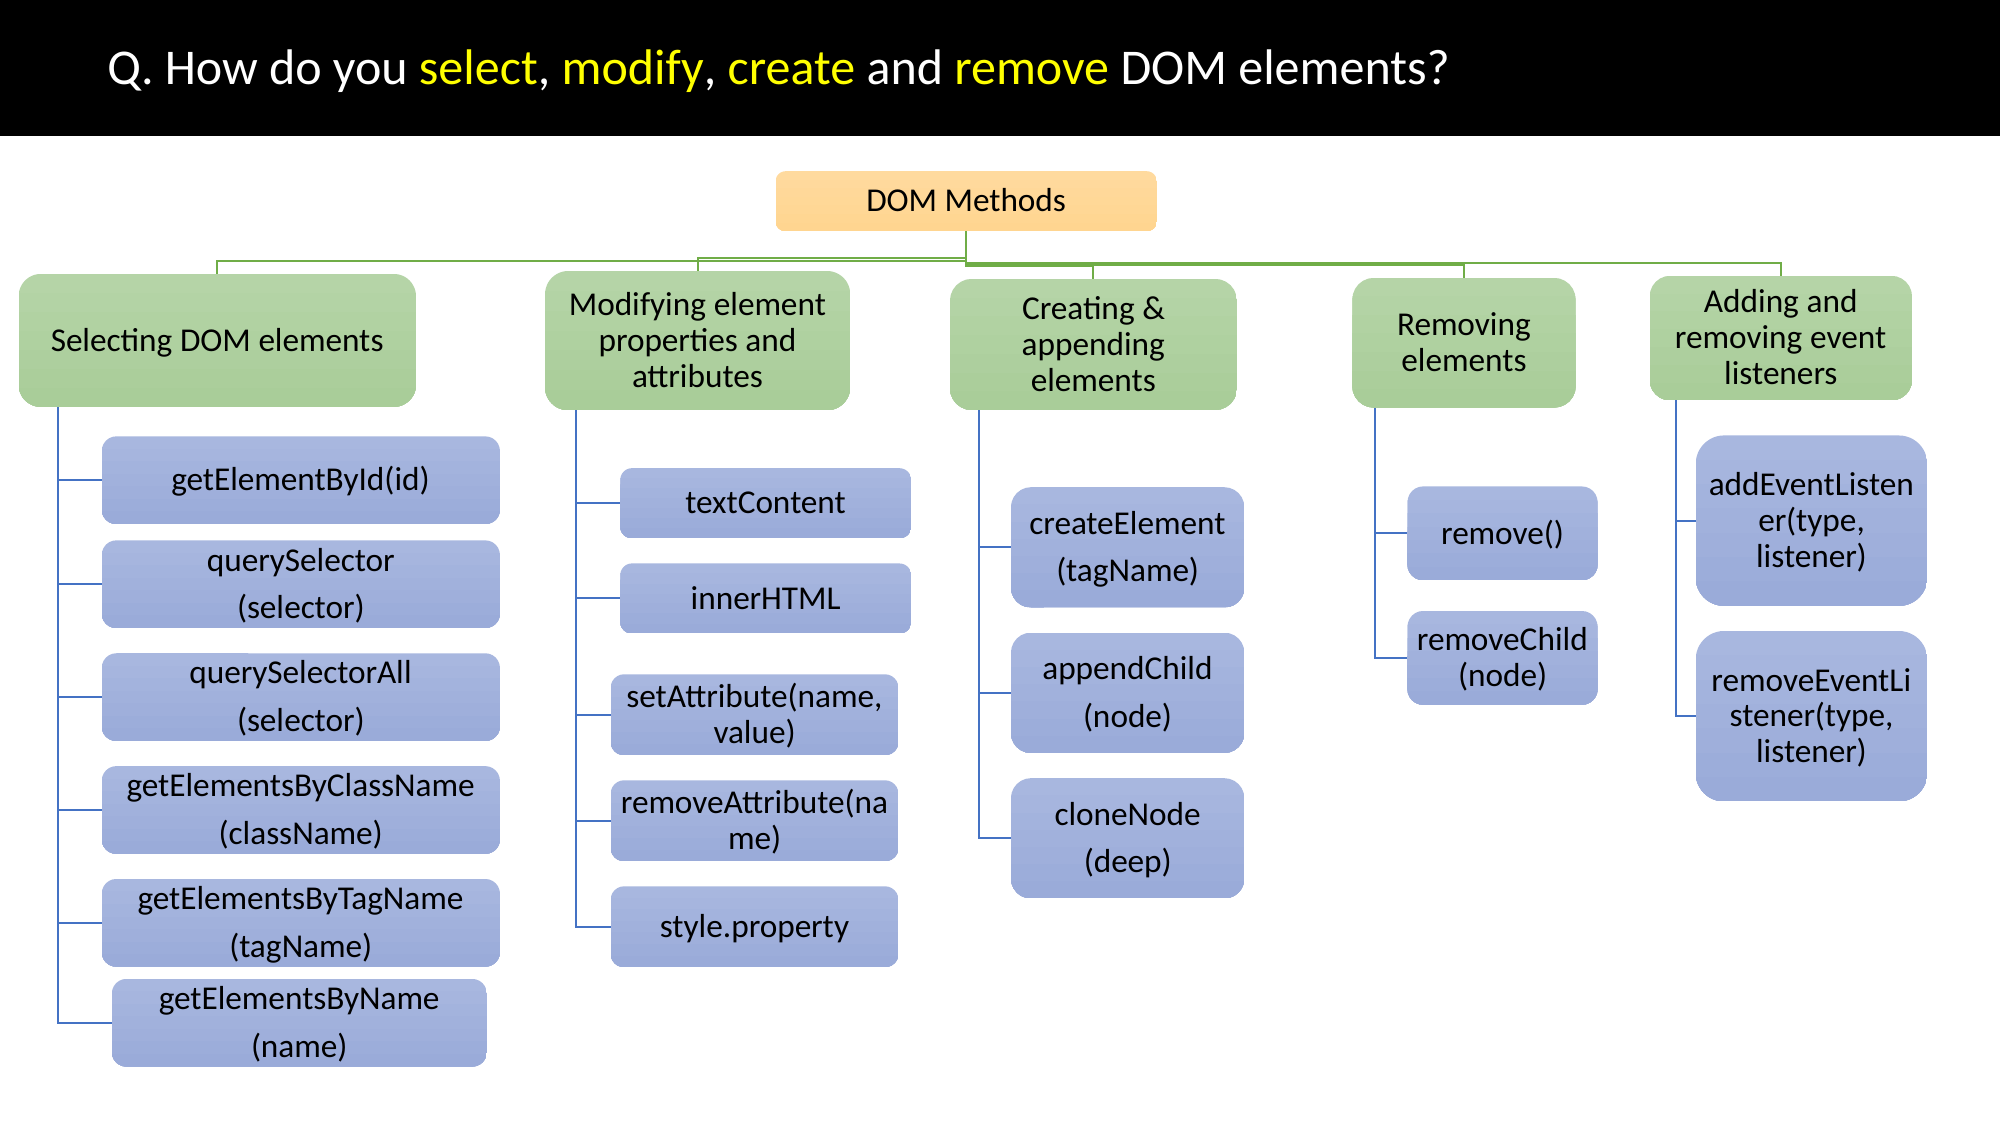

# Q. How do you select, modify, create and remove DOM elements?
DOM Methods
Selecting DOM elements
getElementById(id)
querySelector
(selector)
querySelectorAll
(selector)
getElementsByClassName
(className)
getElementsByTagName
(tagName)
getElementsByName
(name)
Modifying element properties and attributes
textContent
innerHTML
setAttribute(name, value)
removeAttribute(name)
style.property
Creating & appending elements
createElement
(tagName)
appendChild
(node)
cloneNode
(deep)
Removing elements
remove()
removeChild(node)
Adding and removing event listeners
addEventListener(type, listener)
removeEventListener(type, listener)